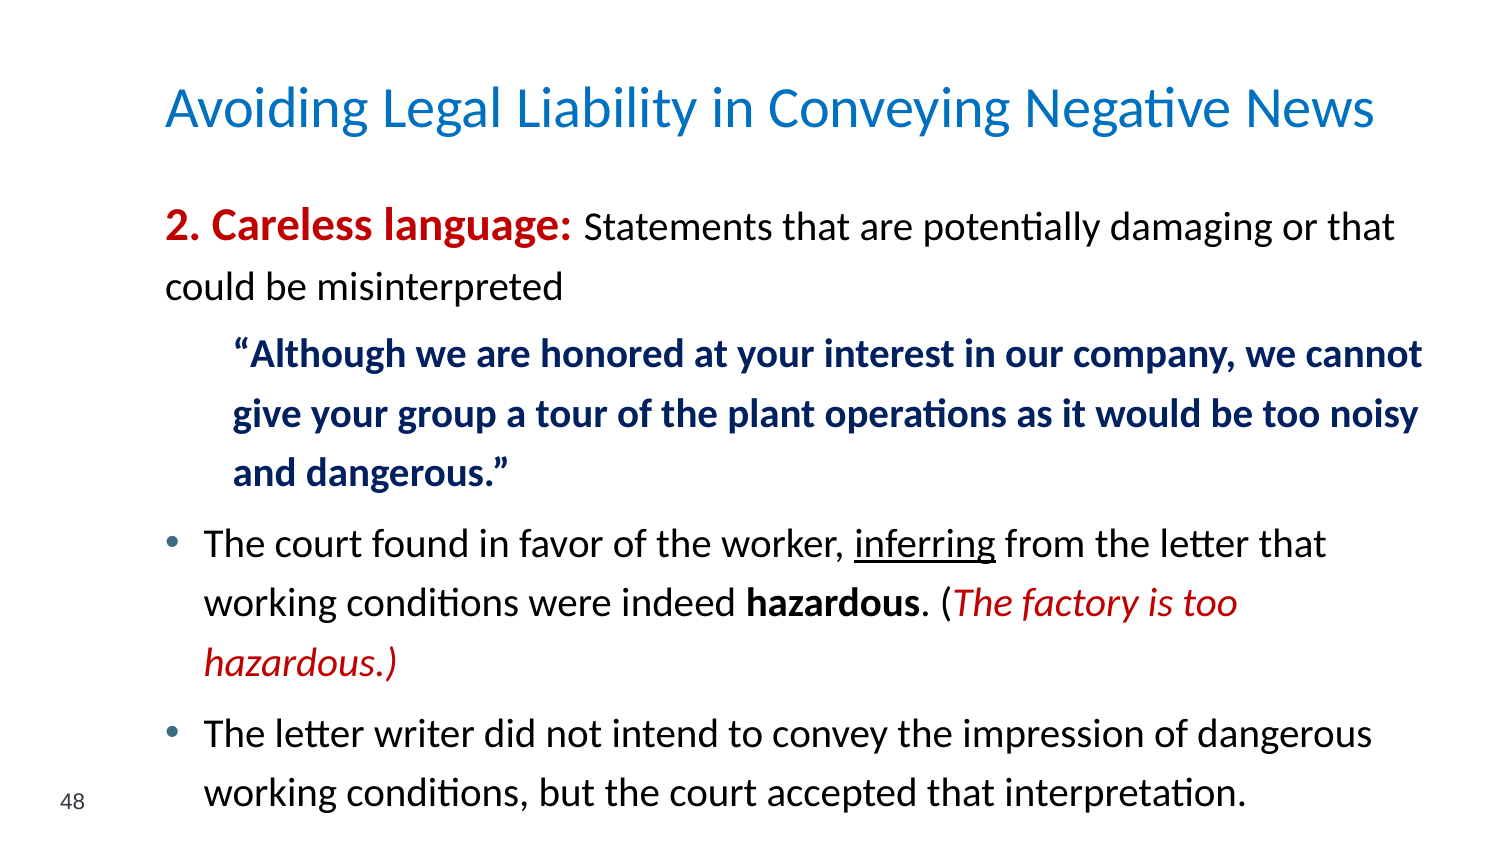

# Avoiding Legal Liability in Conveying Negative News
2. Careless language: Statements that are potentially damaging or that could be misinterpreted
“Although we are honored at your interest in our company, we cannot give your group a tour of the plant operations as it would be too noisy and dangerous.”
The court found in favor of the worker, inferring from the letter that working conditions were indeed hazardous. (The factory is too hazardous.)
The letter writer did not intend to convey the impression of dangerous working conditions, but the court accepted that interpretation.

48